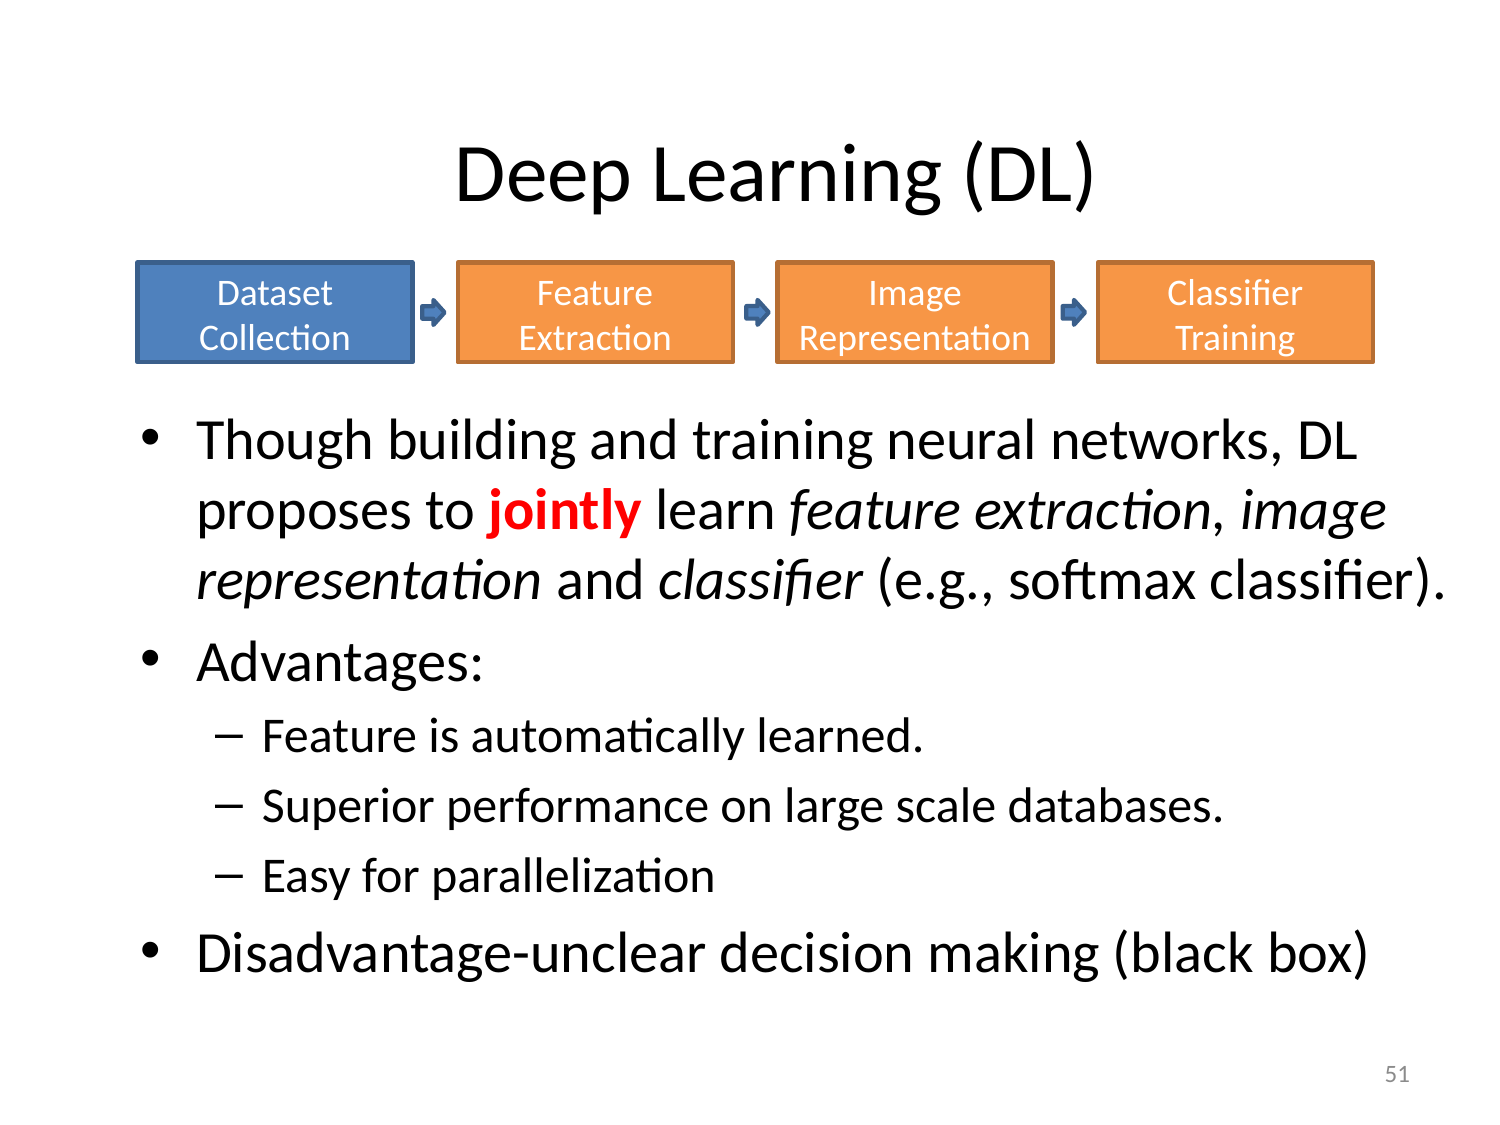

# Deep Learning (DL)

Dataset Collection
Classifier Training
Image Representation
Feature Extraction

Though building and training neural networks, DL proposes to jointly learn feature extraction, image representation and classifier (e.g., softmax classifier).
Advantages:
Feature is automatically learned.
Superior performance on large scale databases.
Easy for parallelization
Disadvantage-unclear decision making (black box)

51